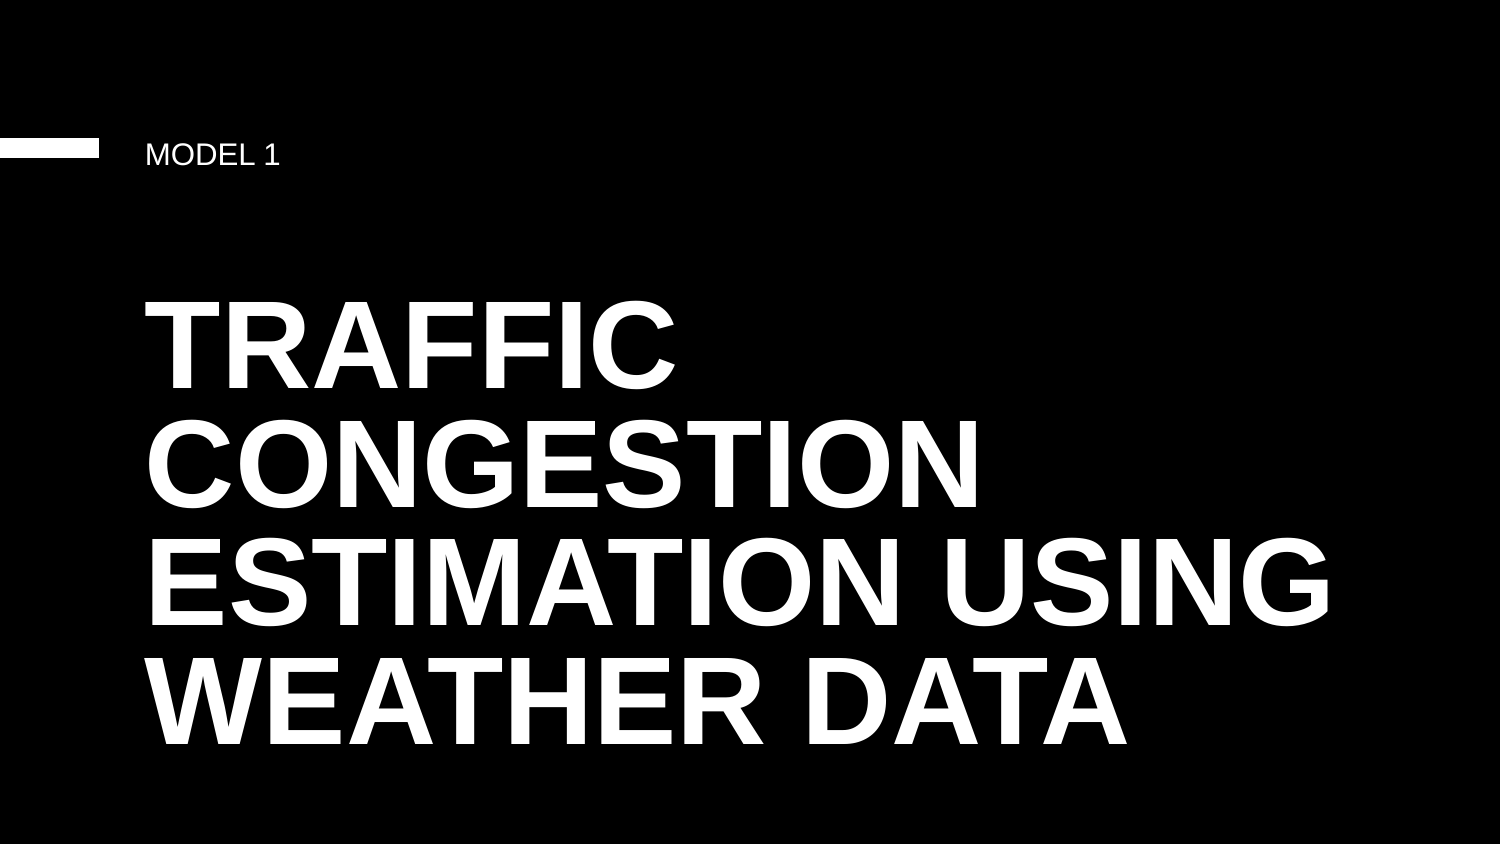

MODEL 1
# TRAFFIC CONGESTION ESTIMATION USING WEATHER DATA